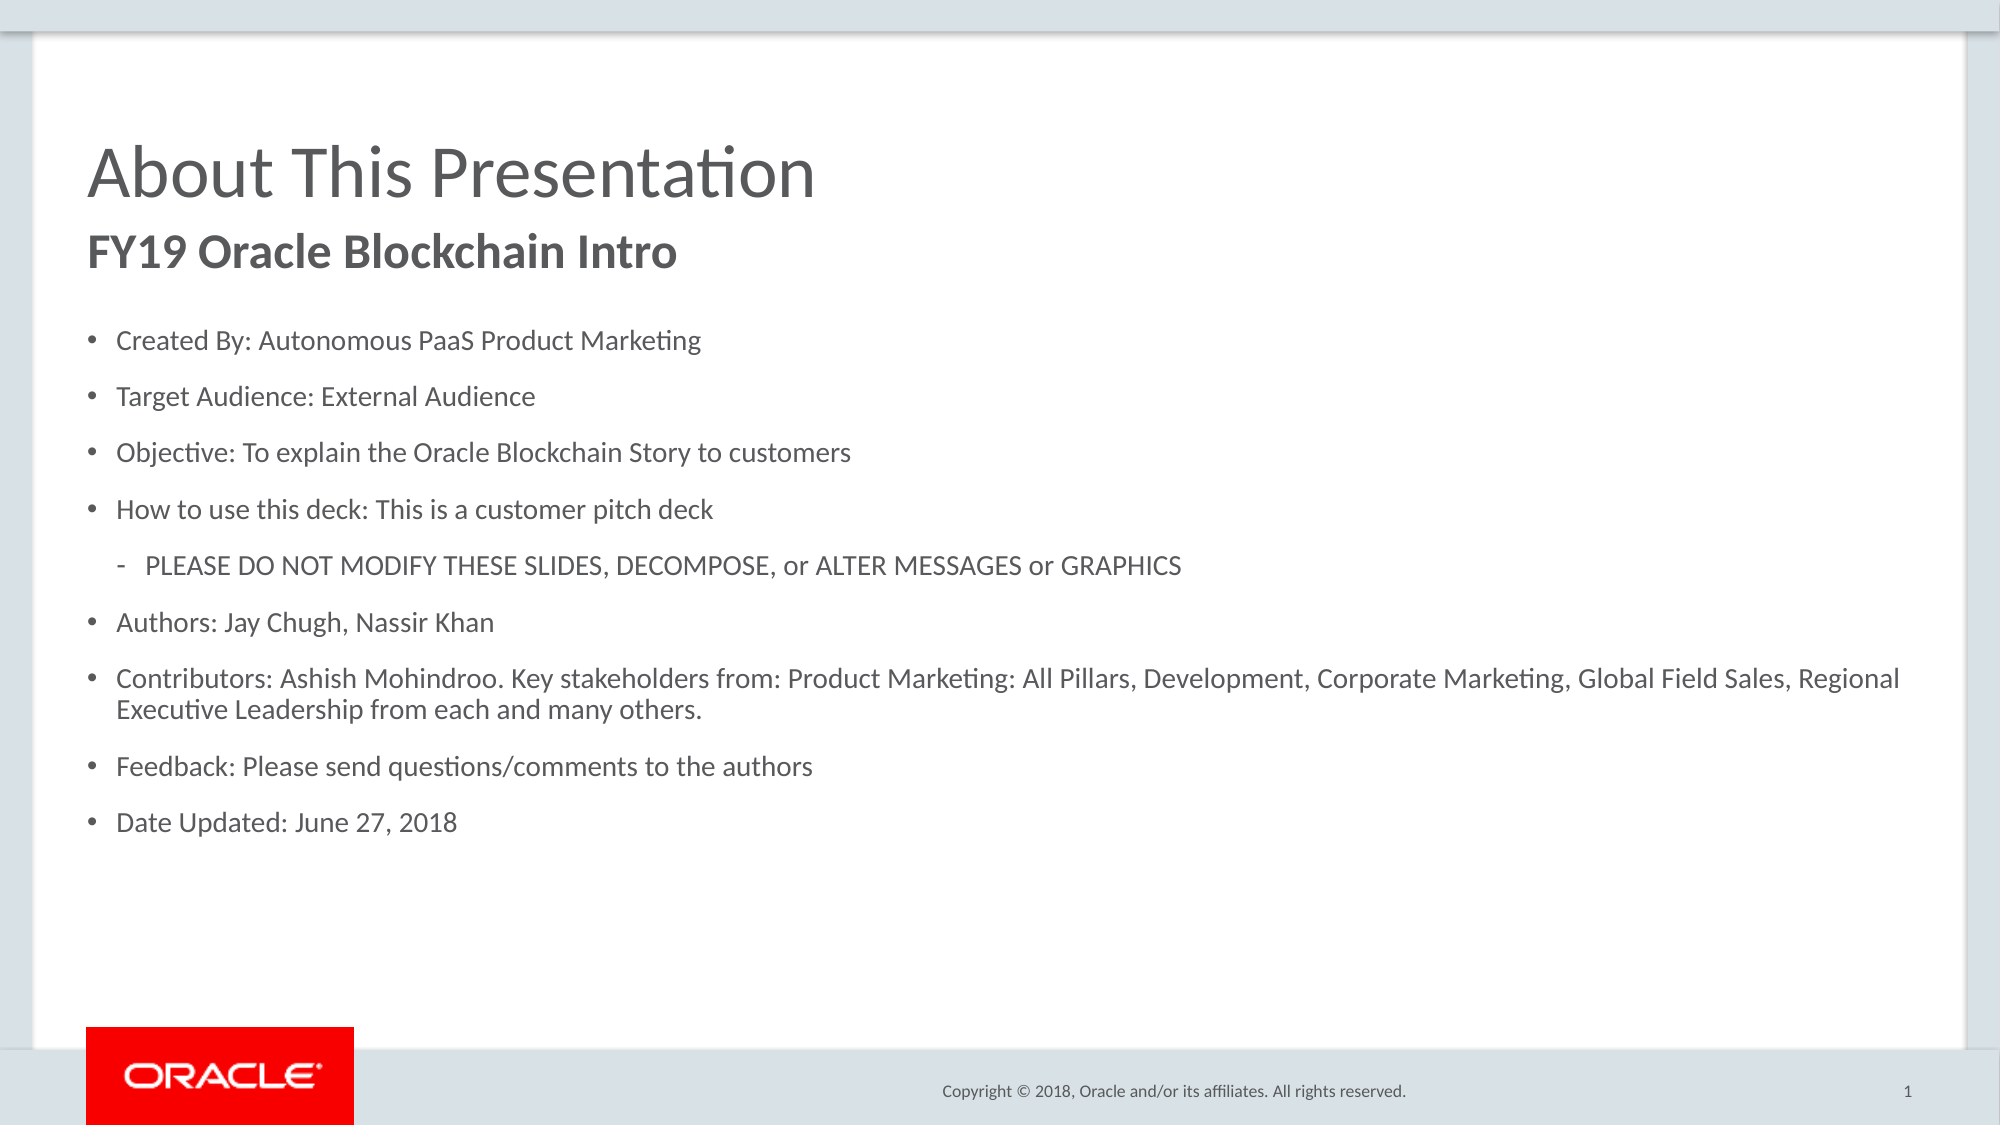

# About This Presentation
FY19 Oracle Blockchain Intro
Created By: Autonomous PaaS Product Marketing
Target Audience: External Audience
Objective: To explain the Oracle Blockchain Story to customers
How to use this deck: This is a customer pitch deck
PLEASE DO NOT MODIFY THESE SLIDES, DECOMPOSE, or ALTER MESSAGES or GRAPHICS
Authors: Jay Chugh, Nassir Khan
Contributors: Ashish Mohindroo. Key stakeholders from: Product Marketing: All Pillars, Development, Corporate Marketing, Global Field Sales, Regional Executive Leadership from each and many others.
Feedback: Please send questions/comments to the authors
Date Updated: June 27, 2018
1